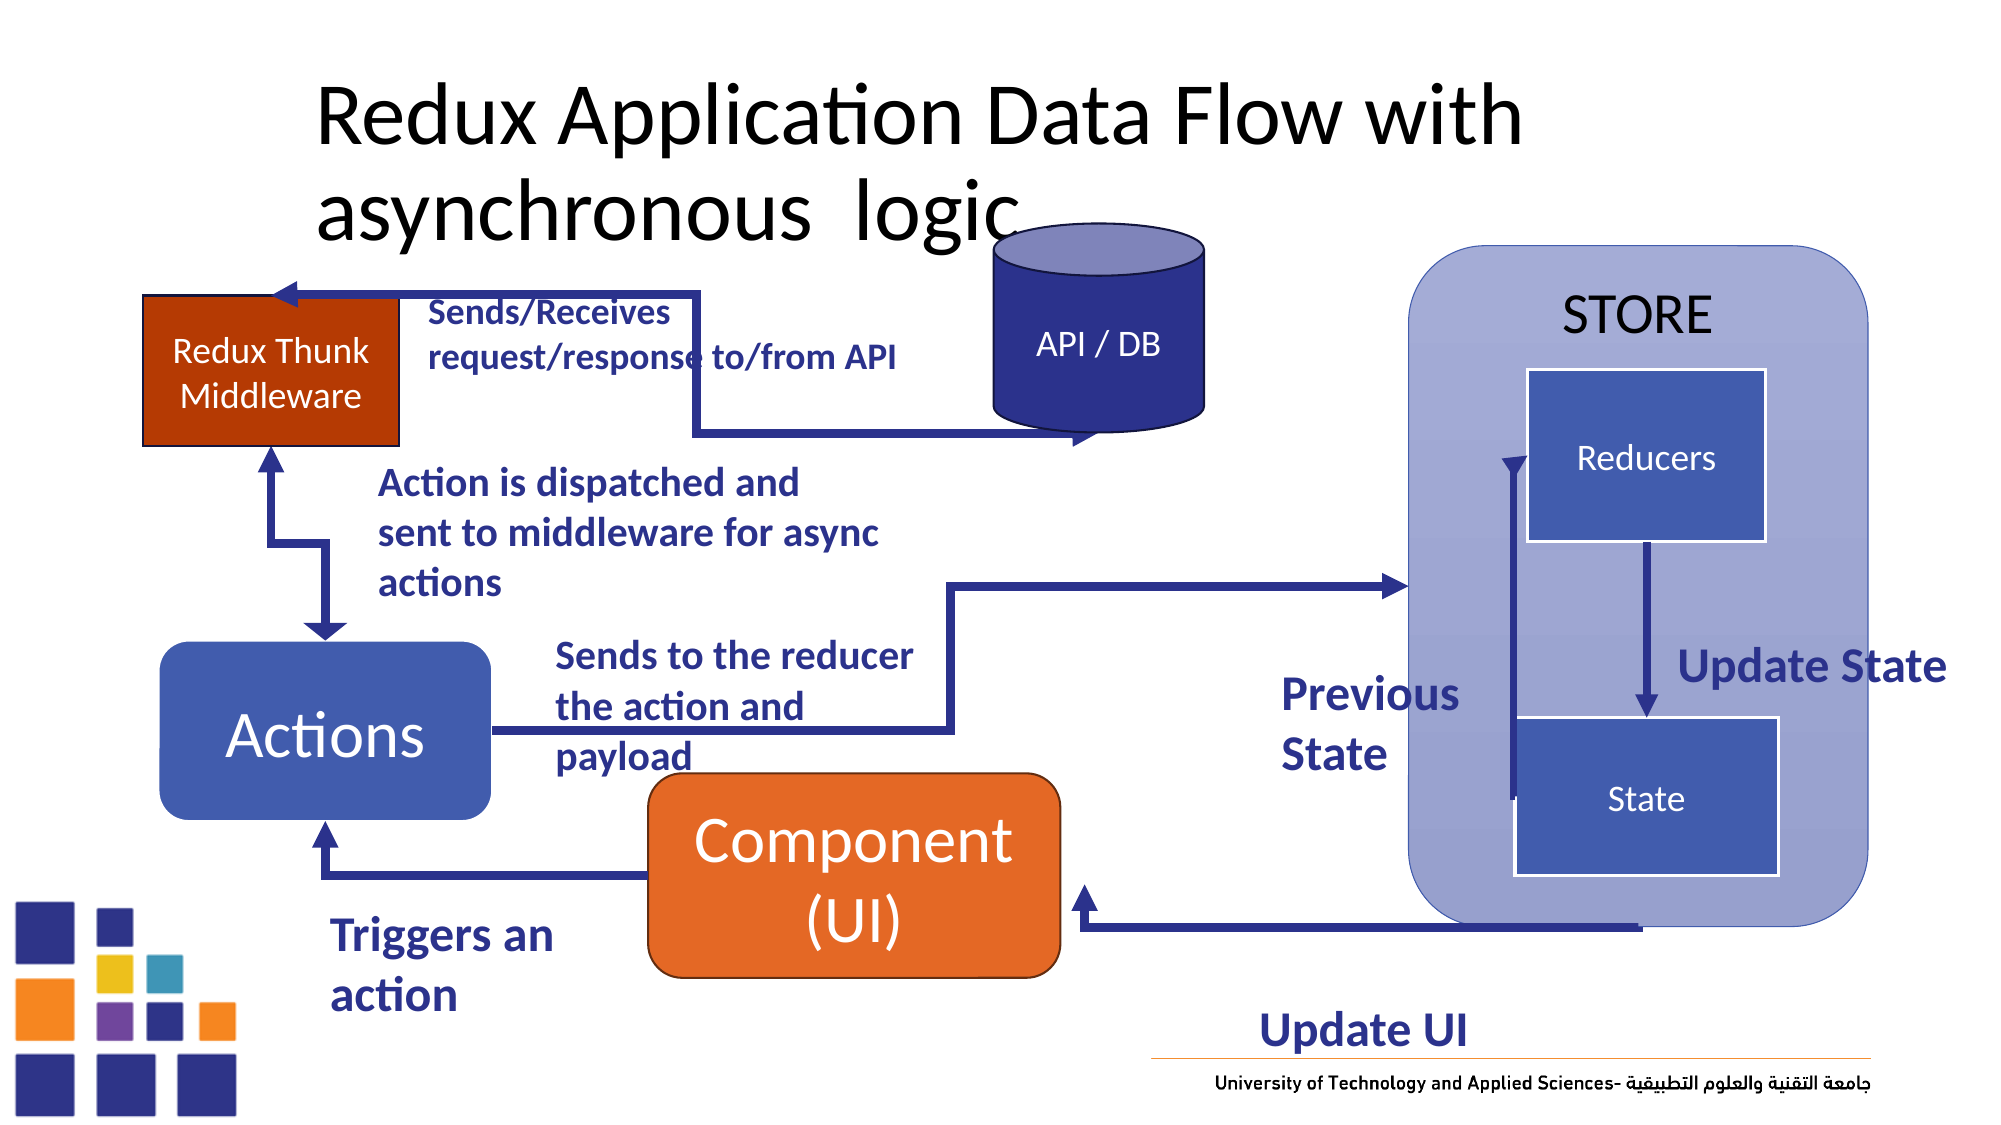

# Redux Application Data Flow with asynchronous  logic
API / DB
STORE
Reducers
State
Sends/Receives request/response to/from API
Redux Thunk Middleware
Action is dispatched and sent to middleware for async actions
Sends to the reducer the action and payload
Update State
Actions
Previous State
Component
(UI)
Triggers an action
Update UI